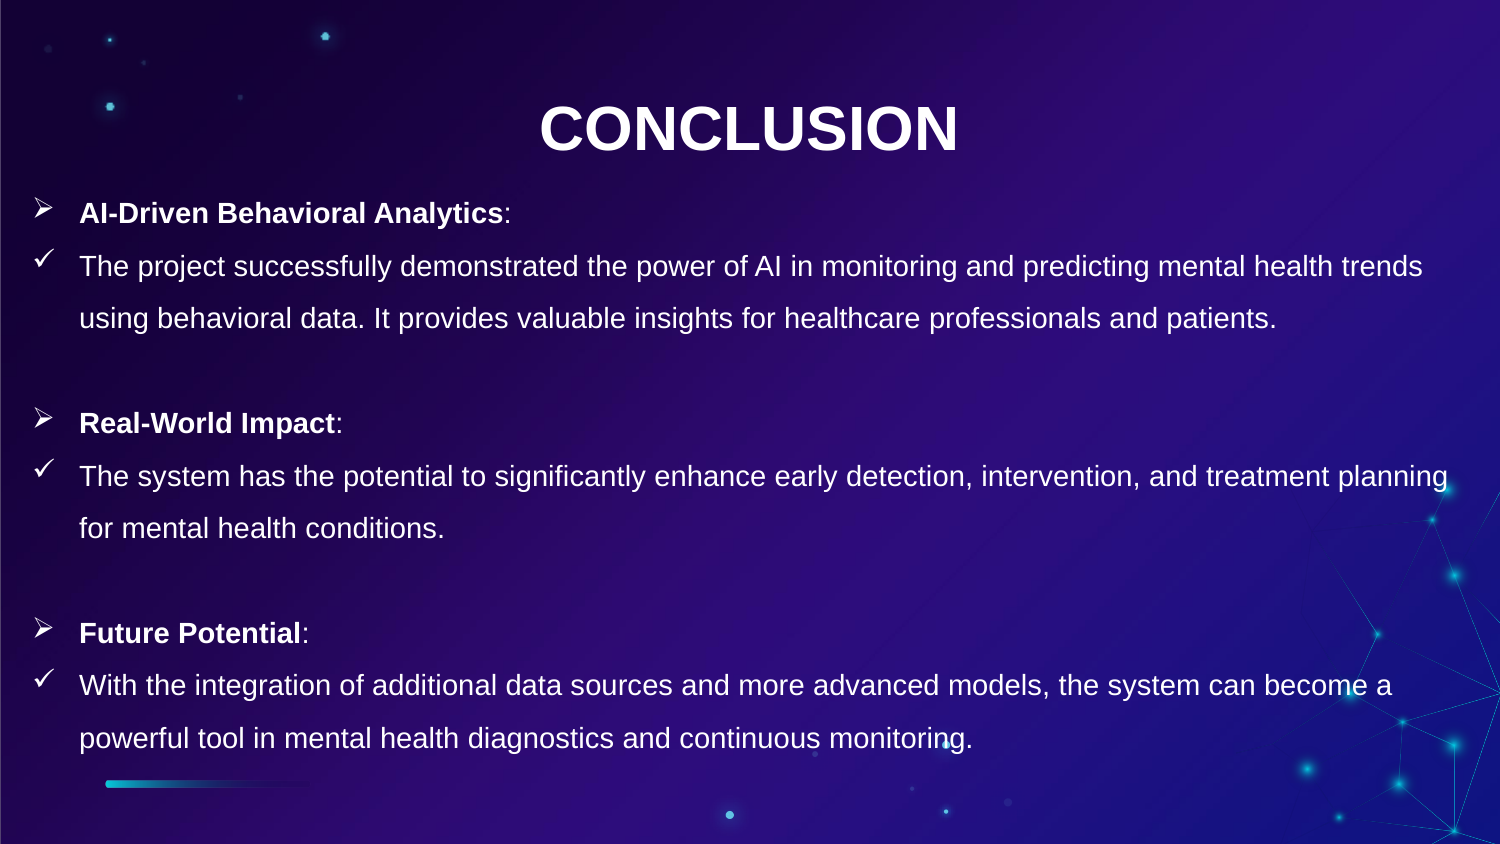

# CONCLUSION
AI-Driven Behavioral Analytics:
The project successfully demonstrated the power of AI in monitoring and predicting mental health trends using behavioral data. It provides valuable insights for healthcare professionals and patients.

Real-World Impact:
The system has the potential to significantly enhance early detection, intervention, and treatment planning for mental health conditions.

Future Potential:
With the integration of additional data sources and more advanced models, the system can become a powerful tool in mental health diagnostics and continuous monitoring.